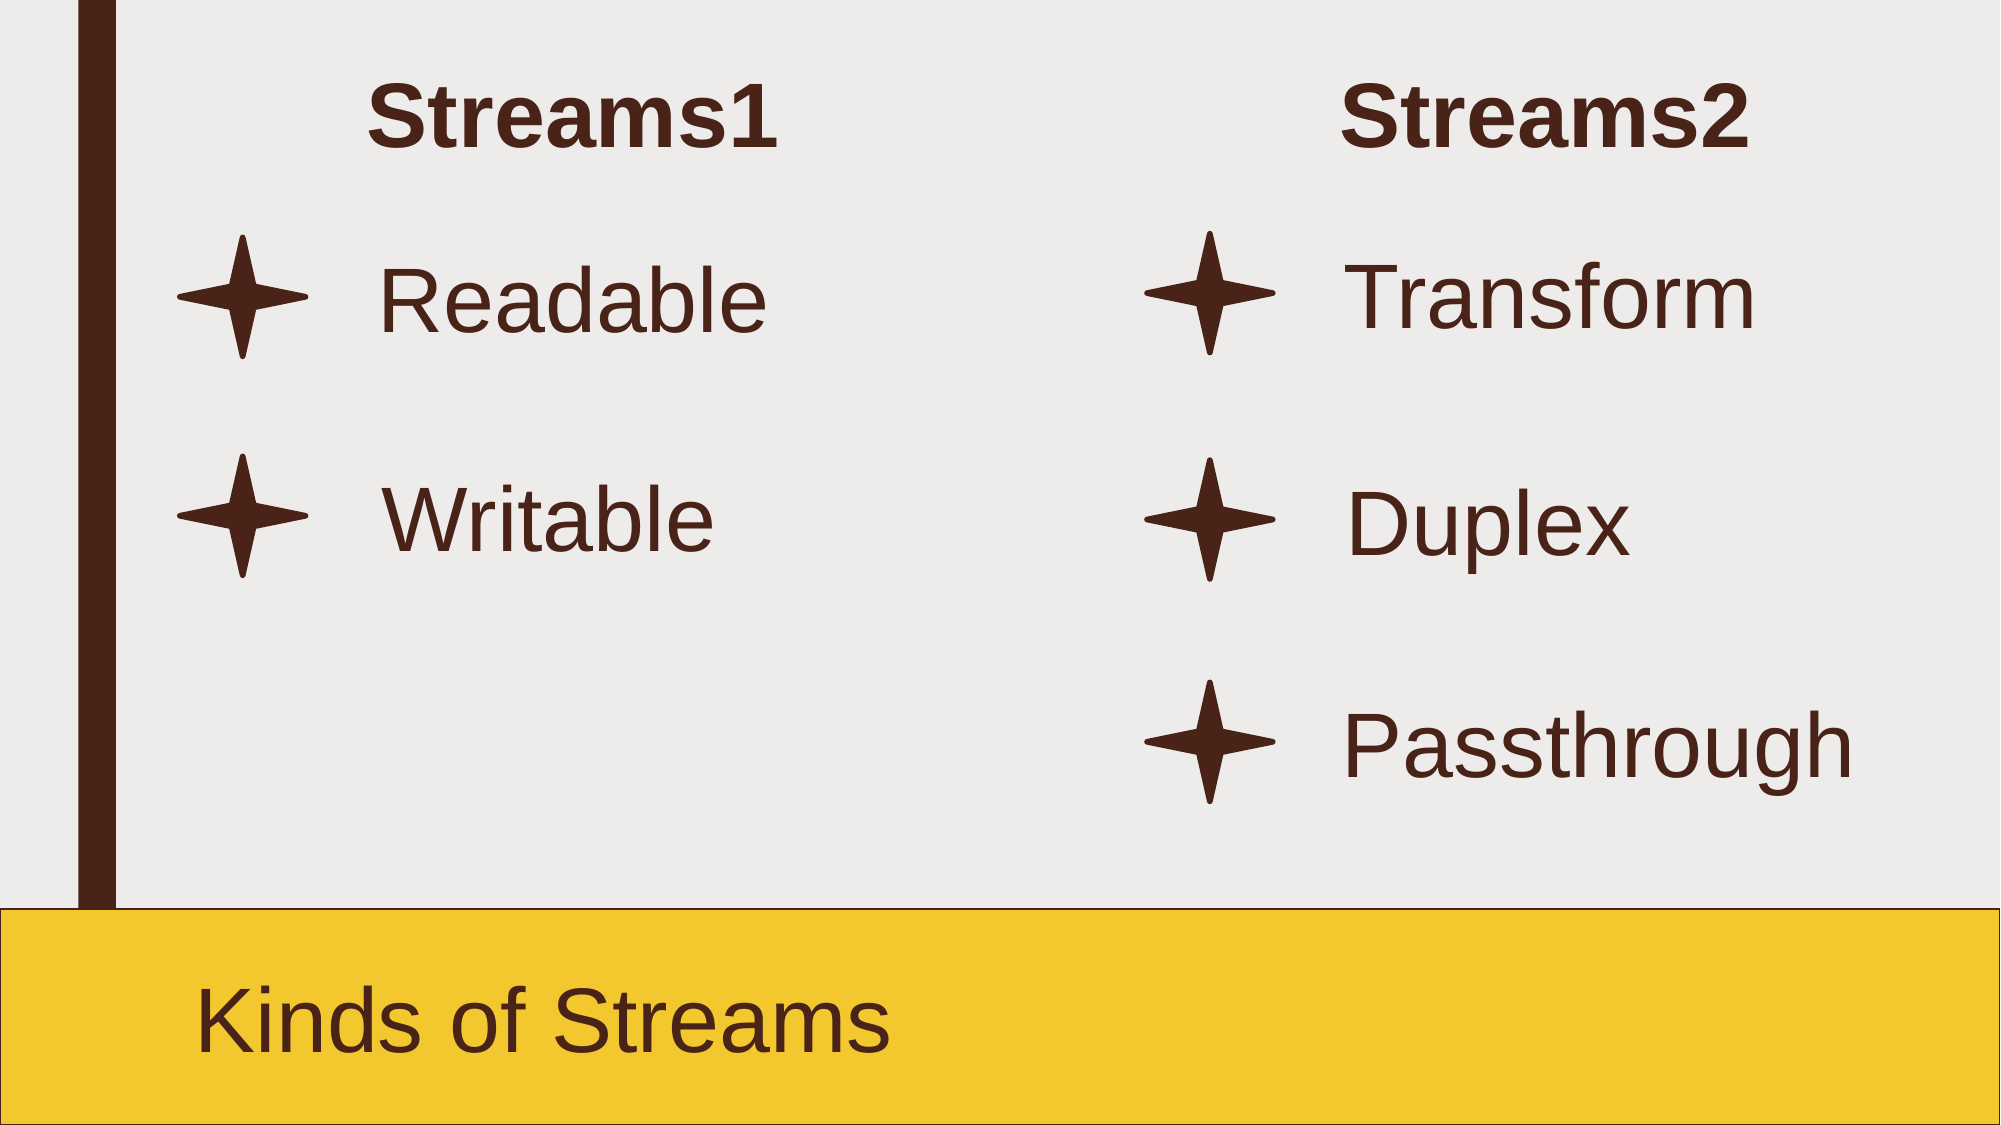

Streams2
Streams1
Transform
Readable

Writable

Duplex

Passthrough

Kinds of Streams